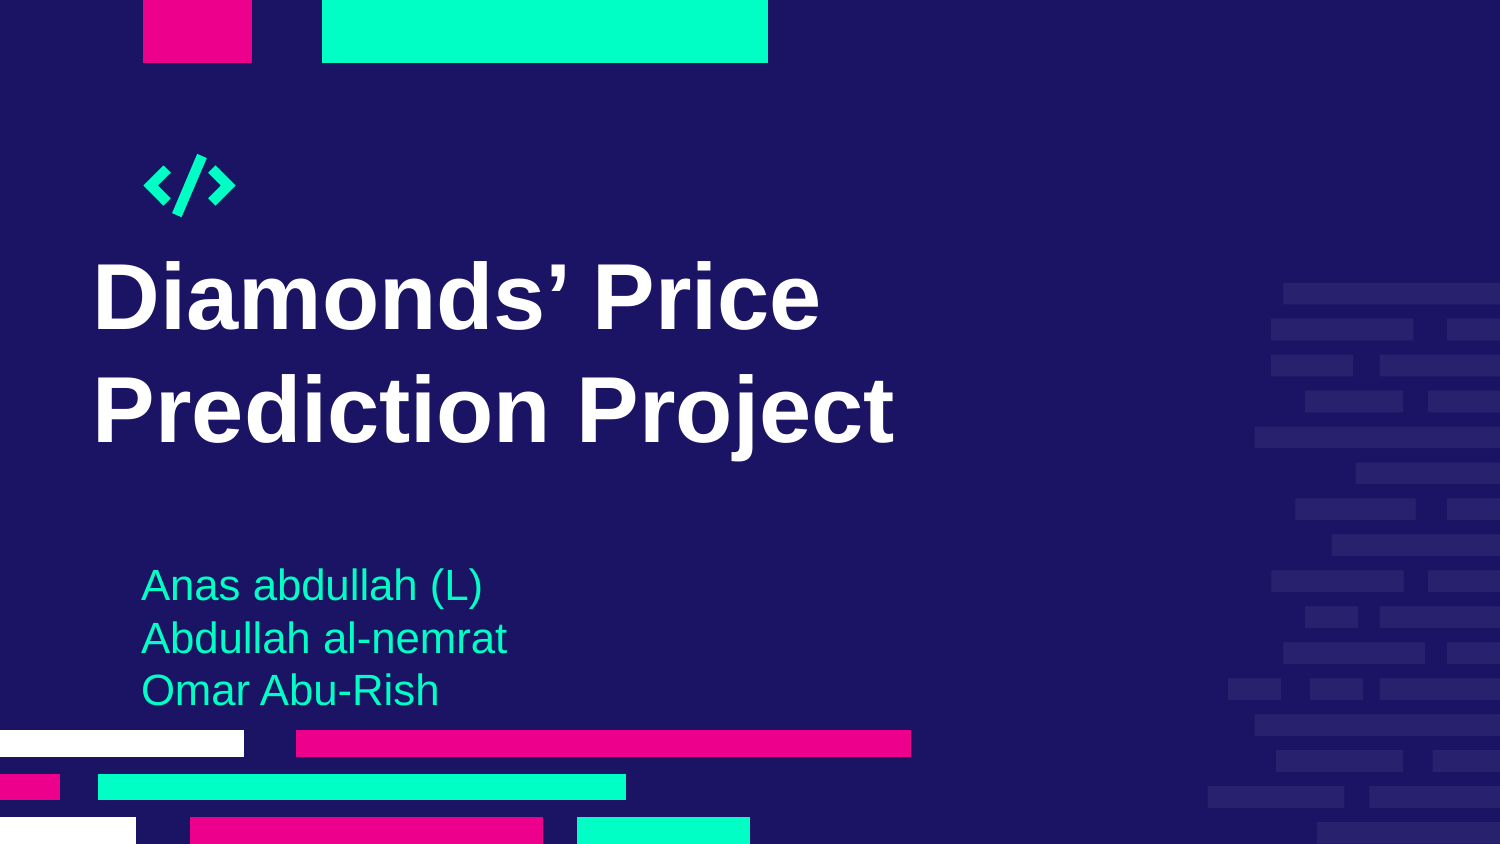

# Diamonds’ Price
Prediction Project
Anas abdullah (L)
Abdullah al-nemrat
Omar Abu-Rish